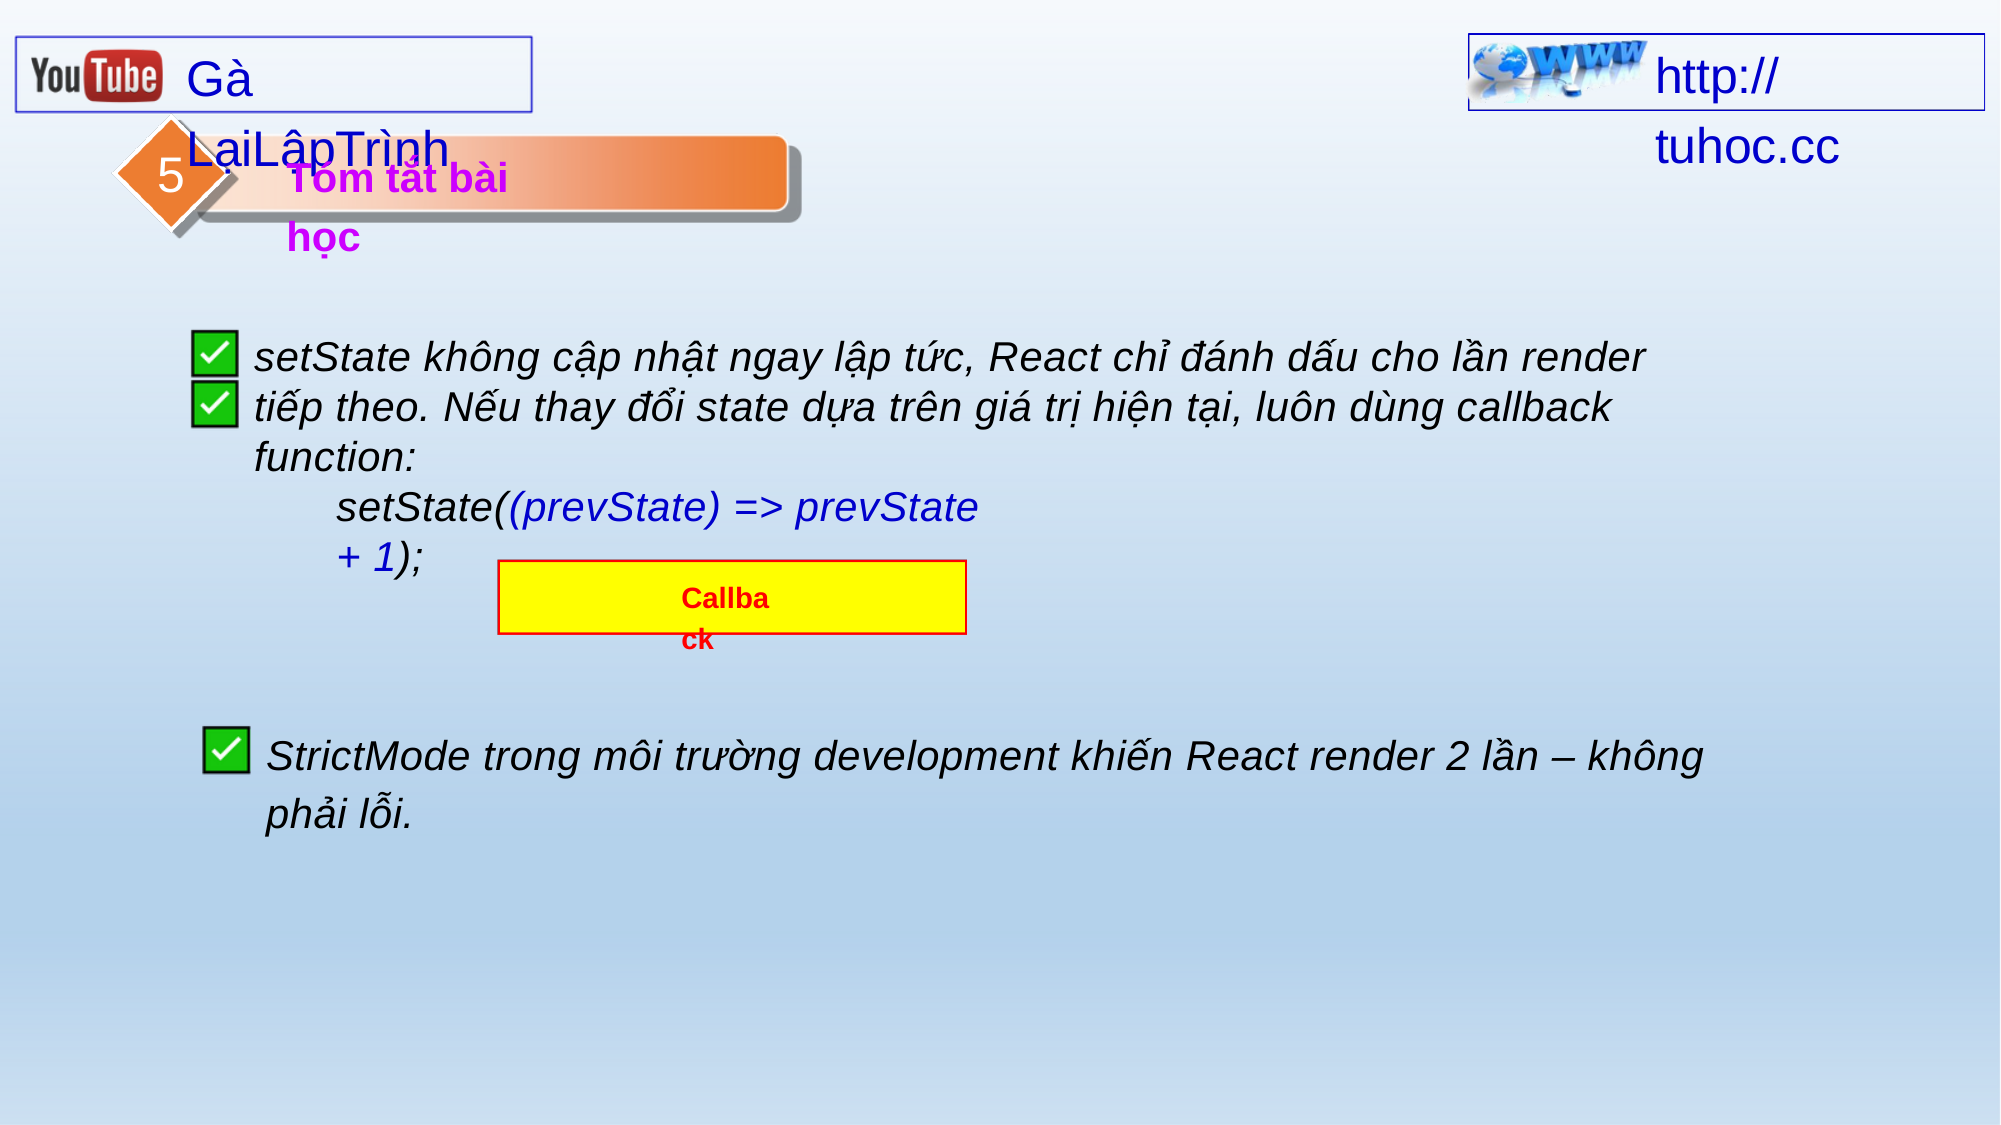

http:// tuhoc.cc

Gà LạiLậpTrình

5
Tóm tắt bài học

setState không cập nhật ngay lập tức, React chỉ đánh dấu cho lần render tiếp theo. Nếu thay đổi state dựa trên giá trị hiện tại, luôn dùng callback function:

setState((prevState) => prevState + 1);

Callback

StrictMode trong môi trường development khiến React render 2 lần – không phải lỗi.